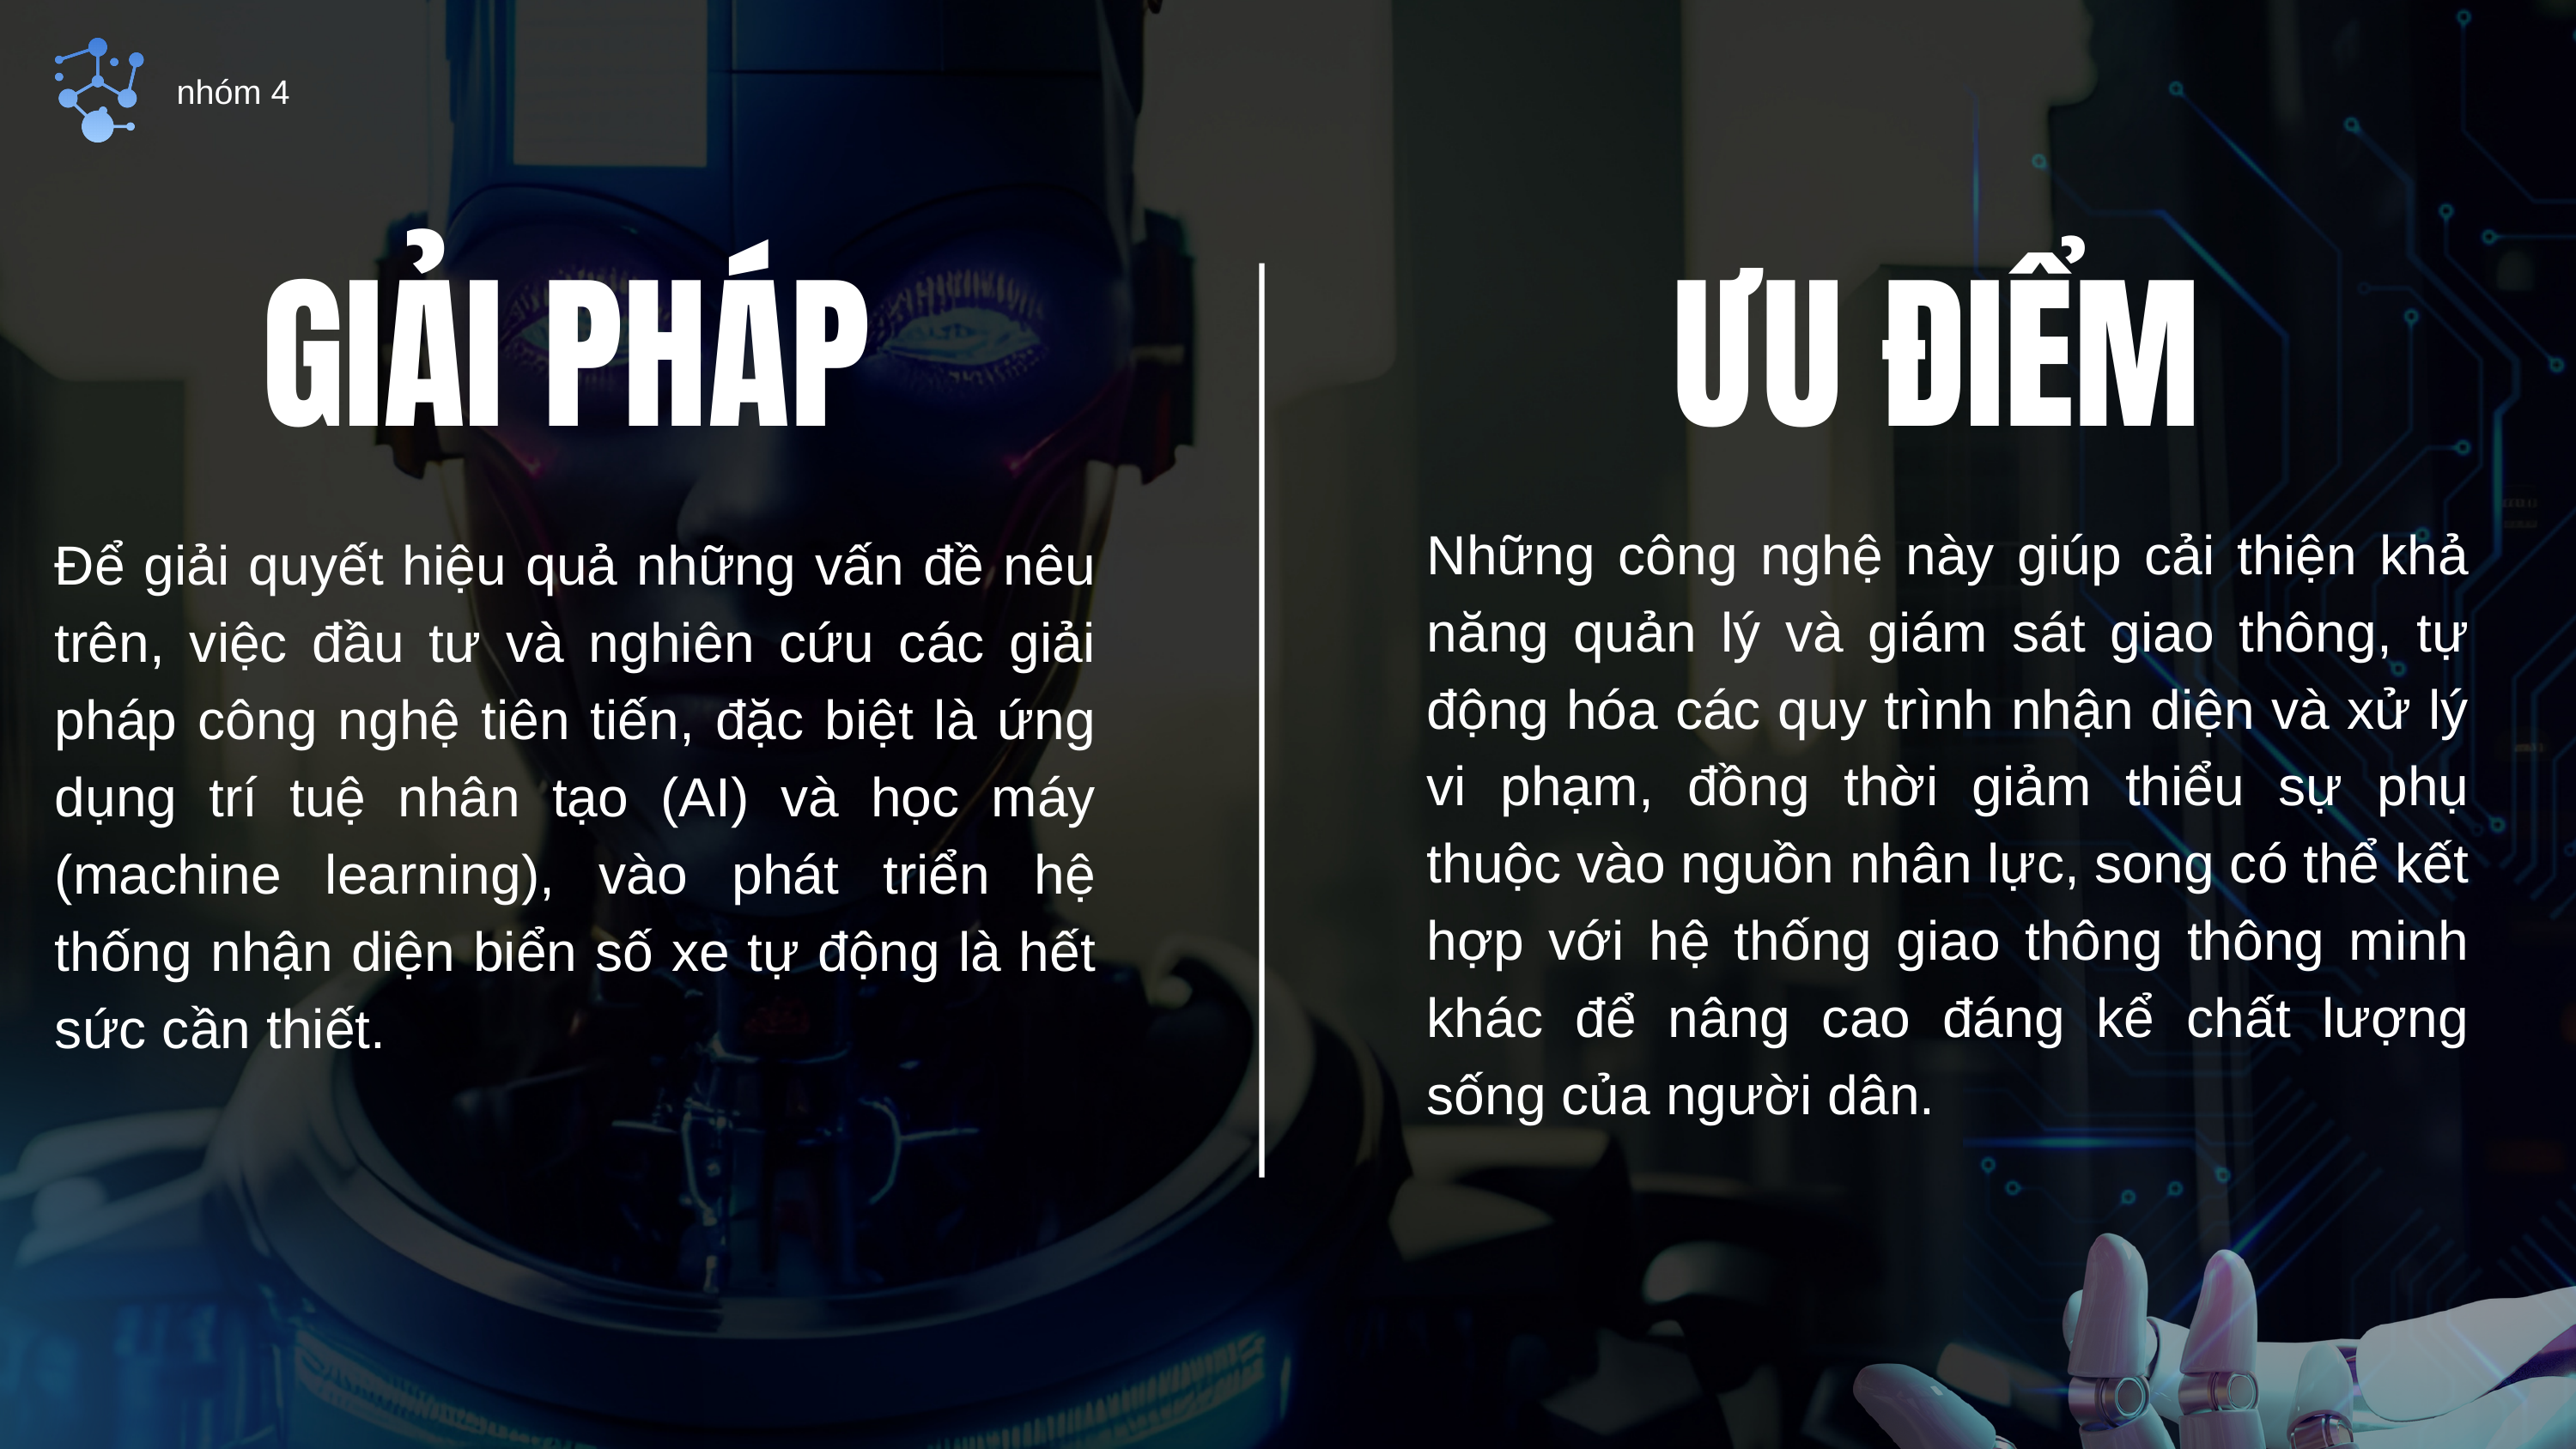

nhóm 4

GIẢI PHÁP
ƯU ĐIỂM
Những công nghệ này giúp cải thiện khả năng quản lý và giám sát giao thông, tự động hóa các quy trình nhận diện và xử lý vi phạm, đồng thời giảm thiểu sự phụ thuộc vào nguồn nhân lực, song có thể kết hợp với hệ thống giao thông thông minh khác để nâng cao đáng kể chất lượng sống của người dân.

Để giải quyết hiệu quả những vấn đề nêu trên, việc đầu tư và nghiên cứu các giải pháp công nghệ tiên tiến, đặc biệt là ứng dụng trí tuệ nhân tạo (AI) và học máy (machine learning), vào phát triển hệ thống nhận diện biển số xe tự động là hết sức cần thiết.